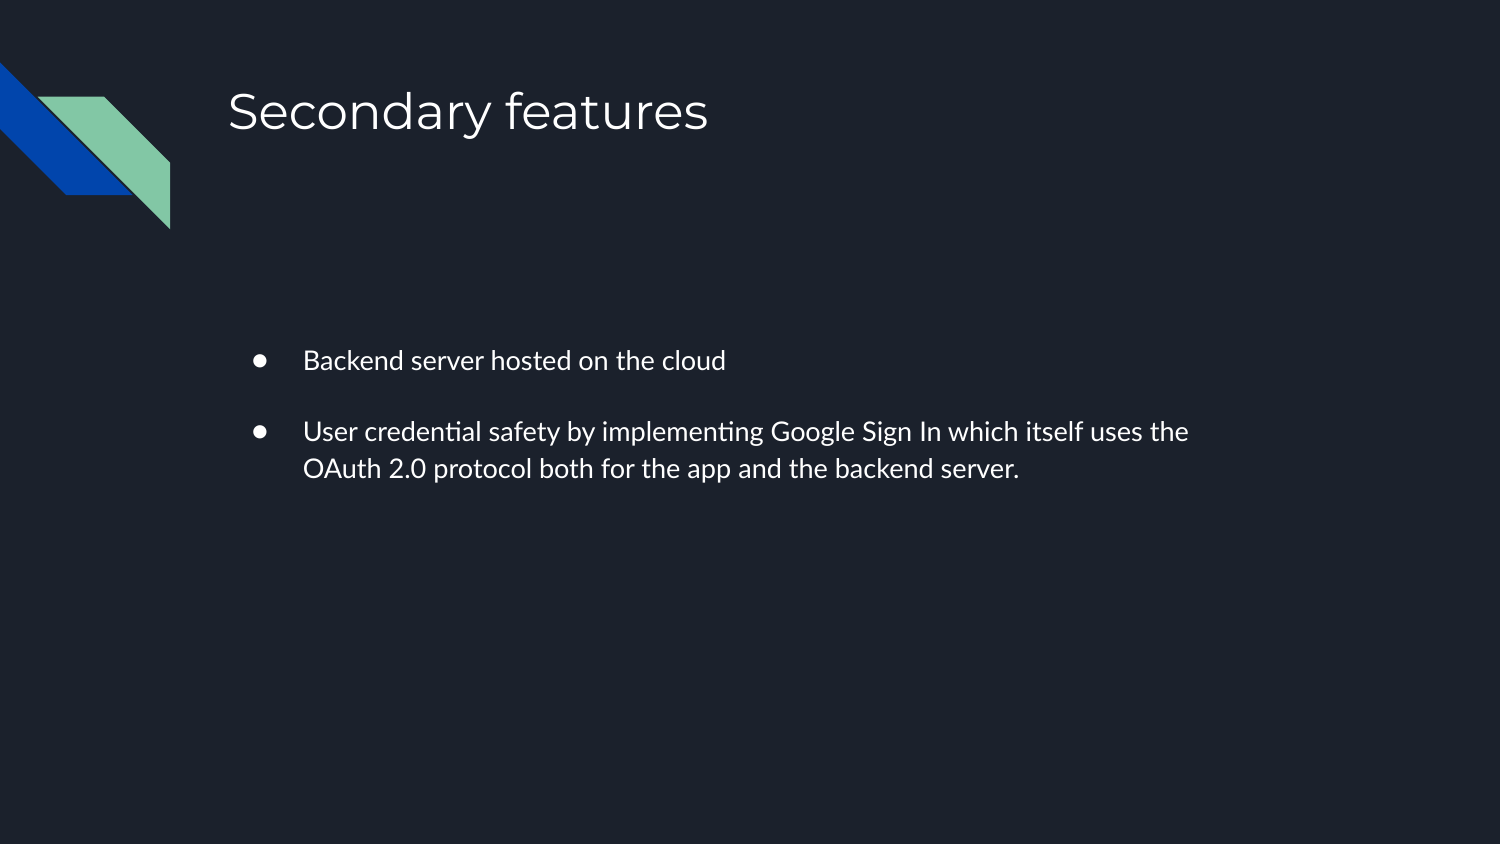

# Secondary features
Backend server hosted on the cloud
User credential safety by implementing Google Sign In which itself uses the OAuth 2.0 protocol both for the app and the backend server.